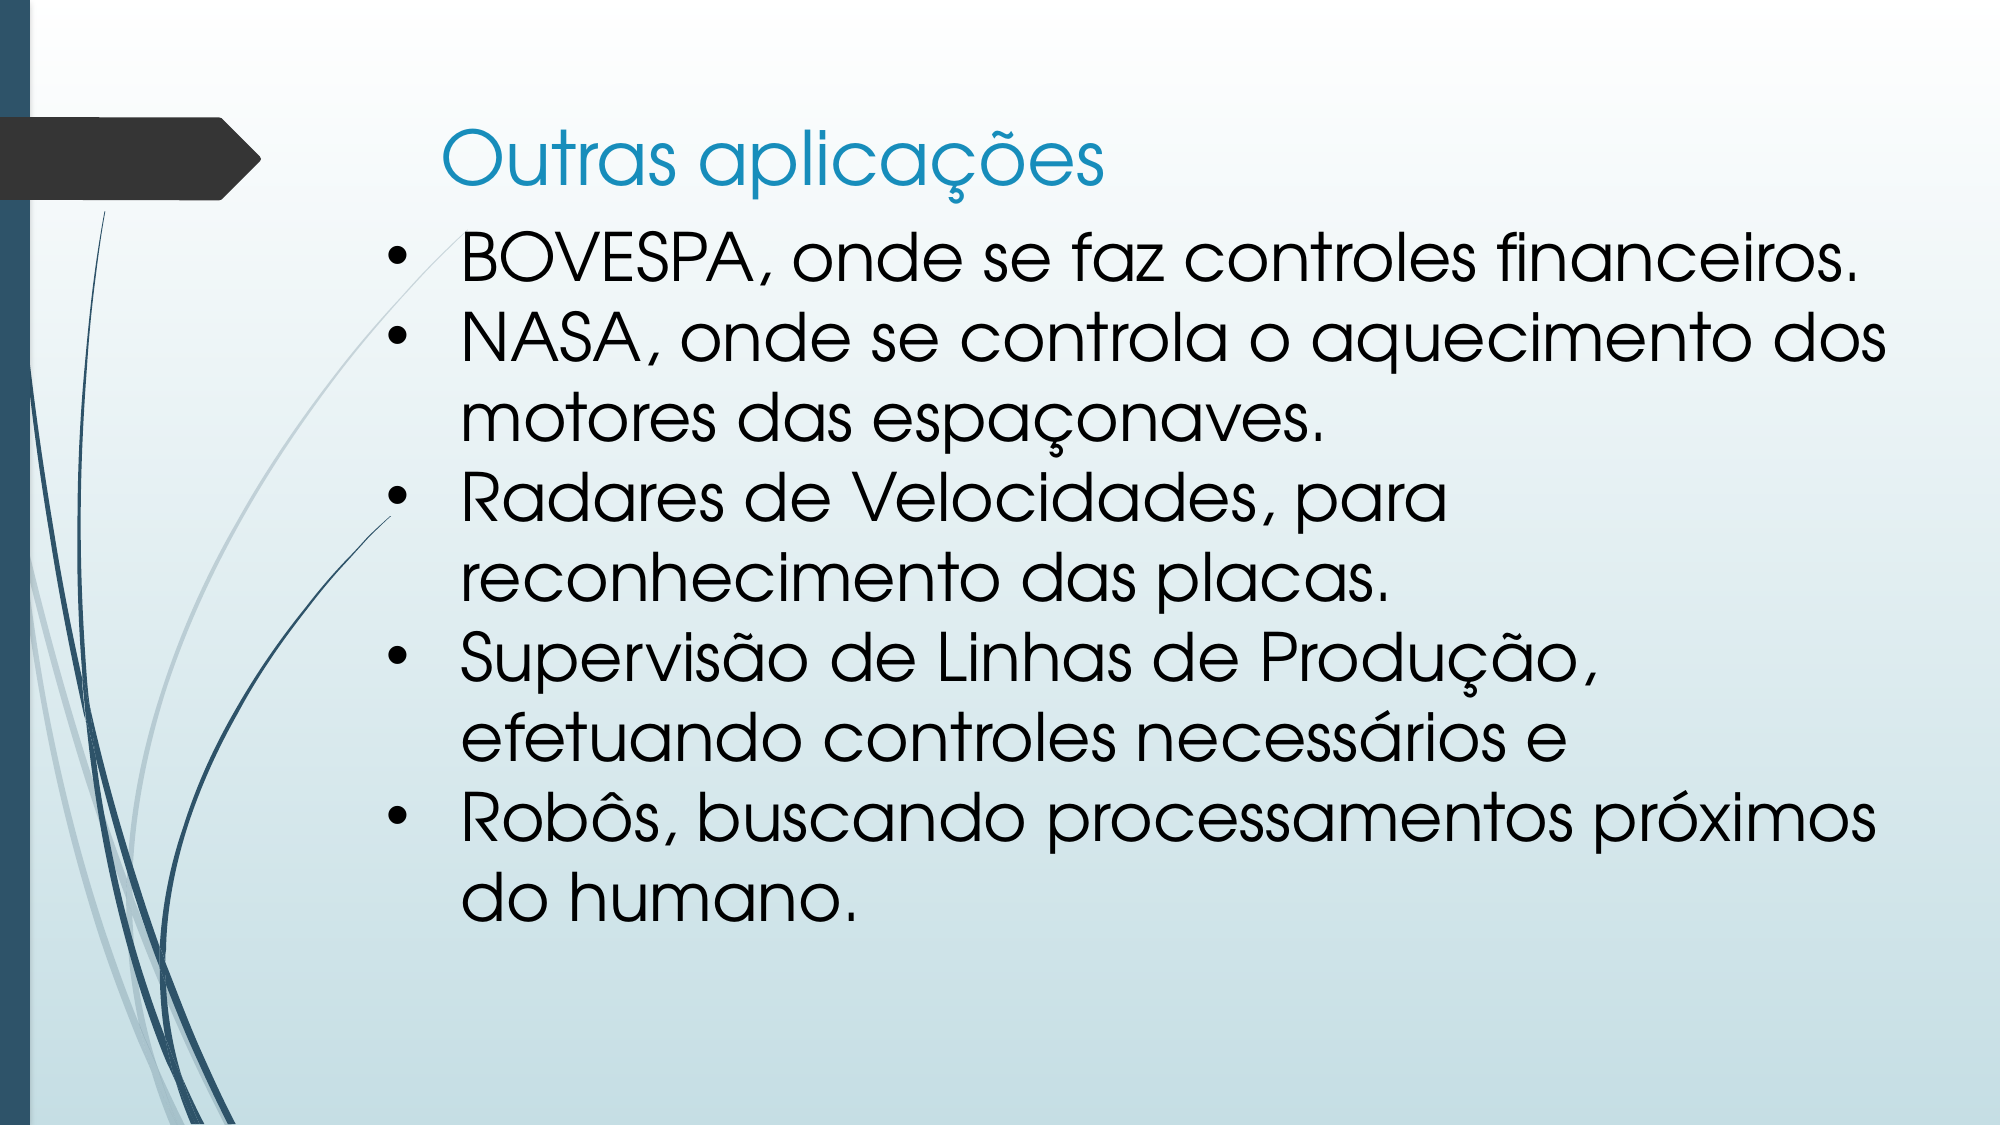

# Outras aplicações
BOVESPA, onde se faz controles financeiros.
NASA, onde se controla o aquecimento dos motores das espaçonaves.
Radares de Velocidades, para reconhecimento das placas.
Supervisão de Linhas de Produção, efetuando controles necessários e
Robôs, buscando processamentos próximos do humano.